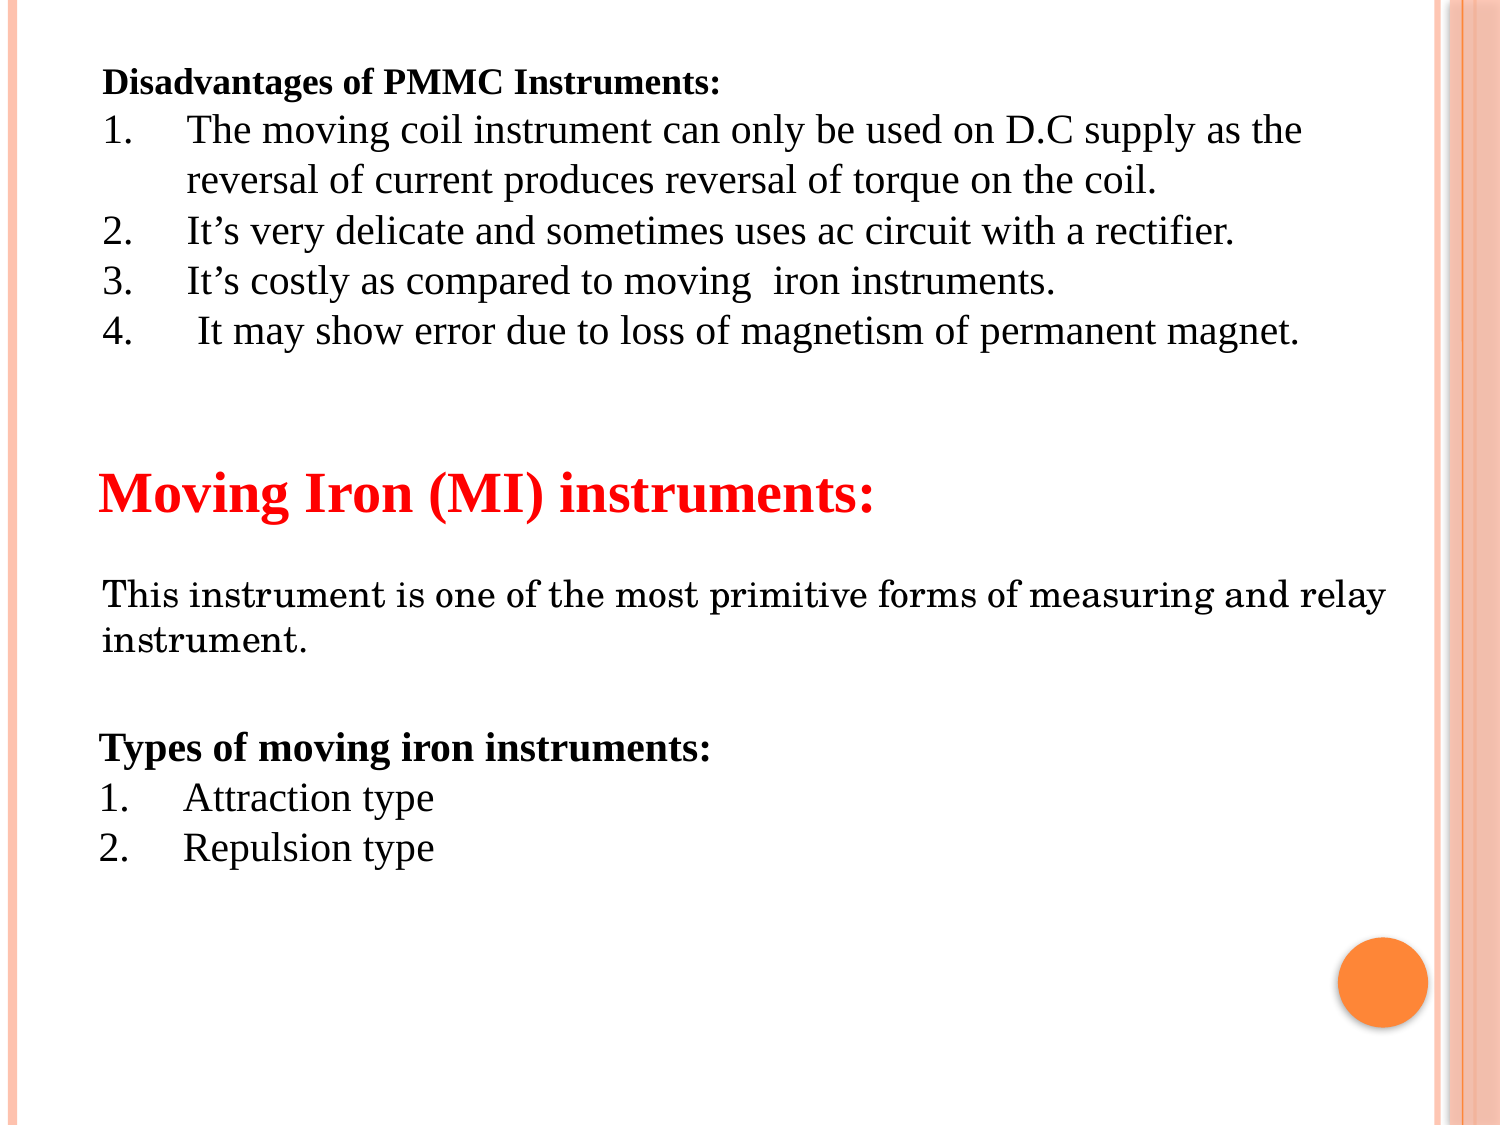

Disadvantages of PMMC Instruments:
The moving coil instrument can only be used on D.C supply as the reversal of current produces reversal of torque on the coil.
It’s very delicate and sometimes uses ac circuit with a rectifier.
It’s costly as compared to moving  iron instruments.
 It may show error due to loss of magnetism of permanent magnet.

Moving Iron (MI) instruments:
This instrument is one of the most primitive forms of measuring and relay instrument.
Types of moving iron instruments:
Attraction type
Repulsion type